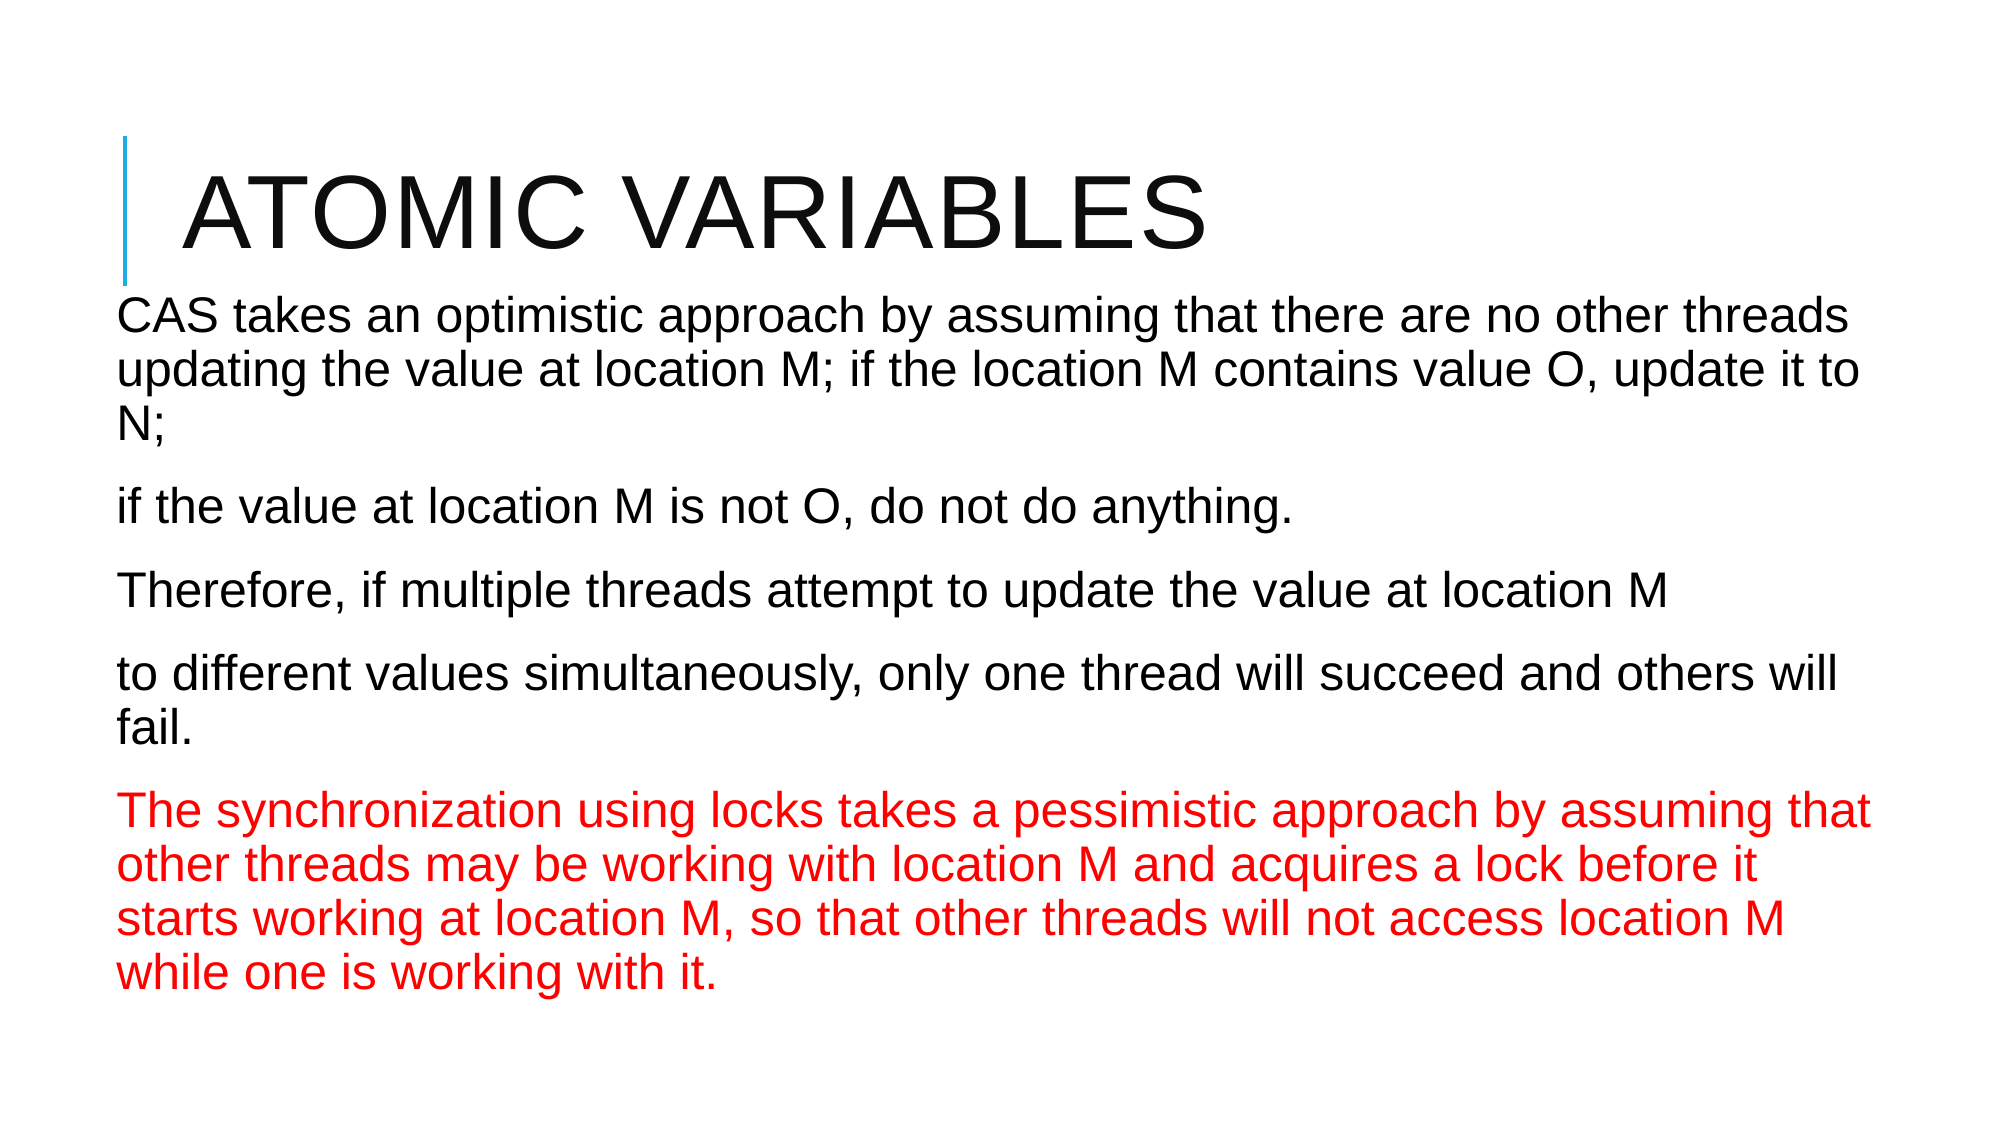

# Atomic Variables
CAS takes an optimistic approach by assuming that there are no other threads updating the value at location M; if the location M contains value O, update it to N;
if the value at location M is not O, do not do anything.
Therefore, if multiple threads attempt to update the value at location M
to different values simultaneously, only one thread will succeed and others will fail.
The synchronization using locks takes a pessimistic approach by assuming that other threads may be working with location M and acquires a lock before it starts working at location M, so that other threads will not access location M while one is working with it.